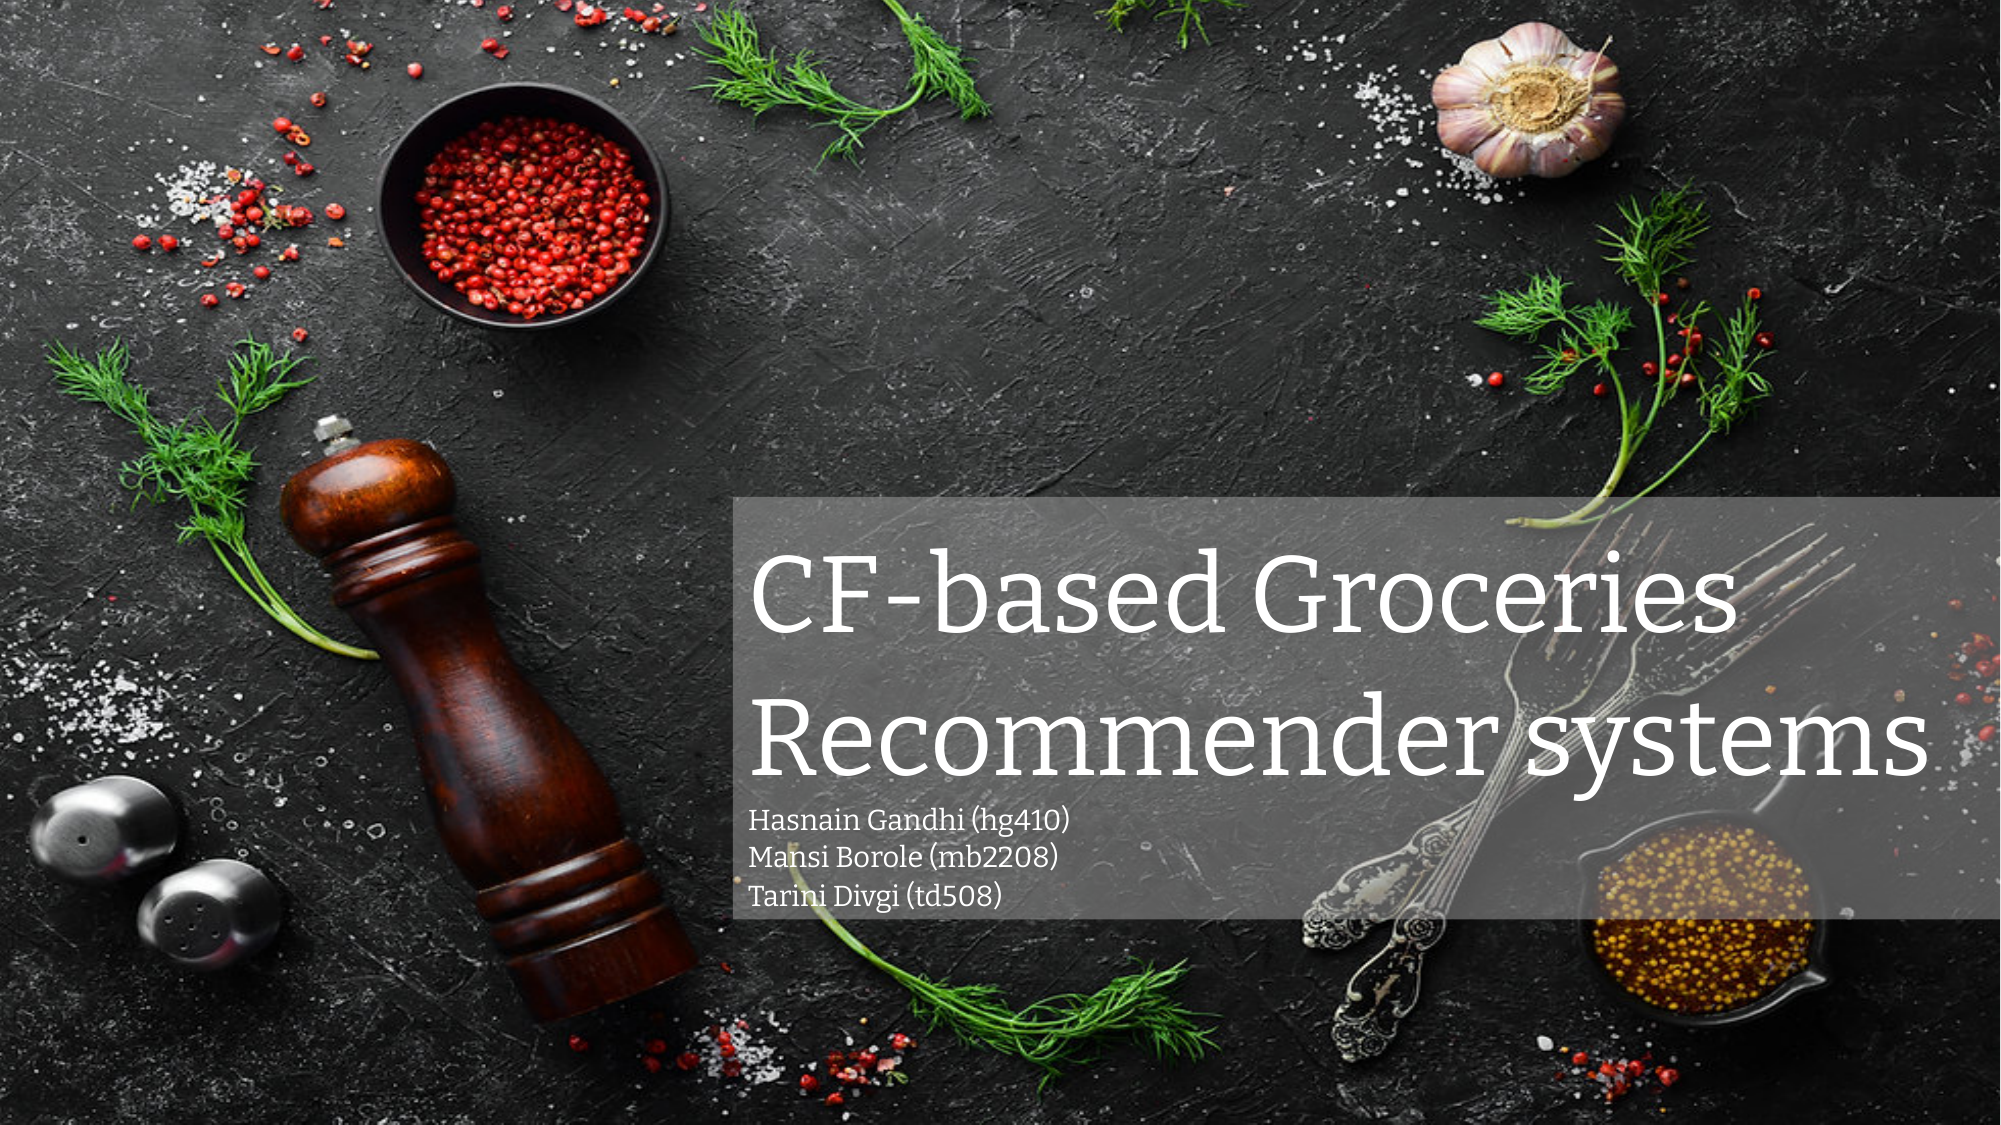

# CF-based Groceries Recommender systems Hasnain Gandhi (hg410) Mansi Borole (mb2208) Tarini Divgi (td508)